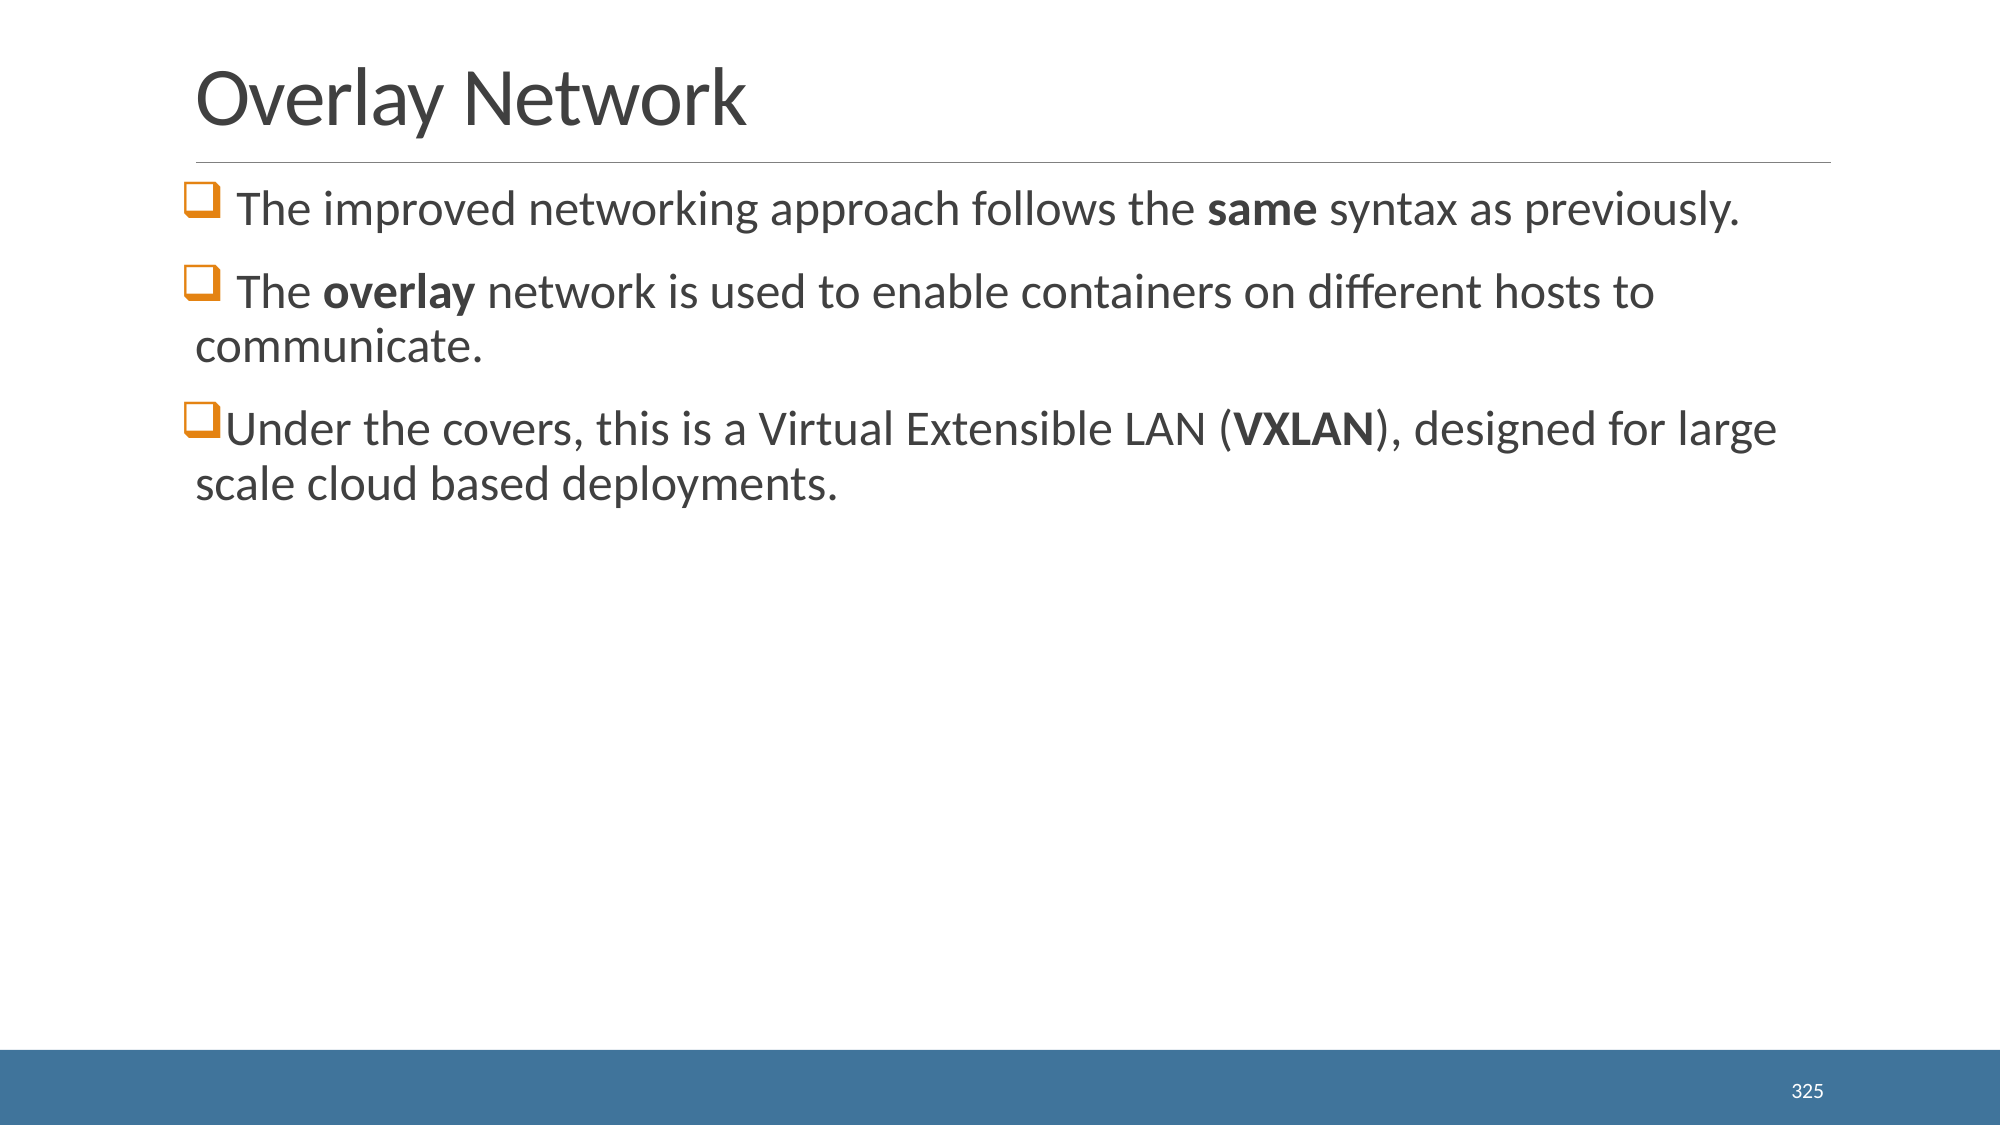

# Overlay Network
 The improved networking approach follows the same syntax as previously.
 The overlay network is used to enable containers on different hosts to communicate.
Under the covers, this is a Virtual Extensible LAN (VXLAN), designed for large scale cloud based deployments.

325